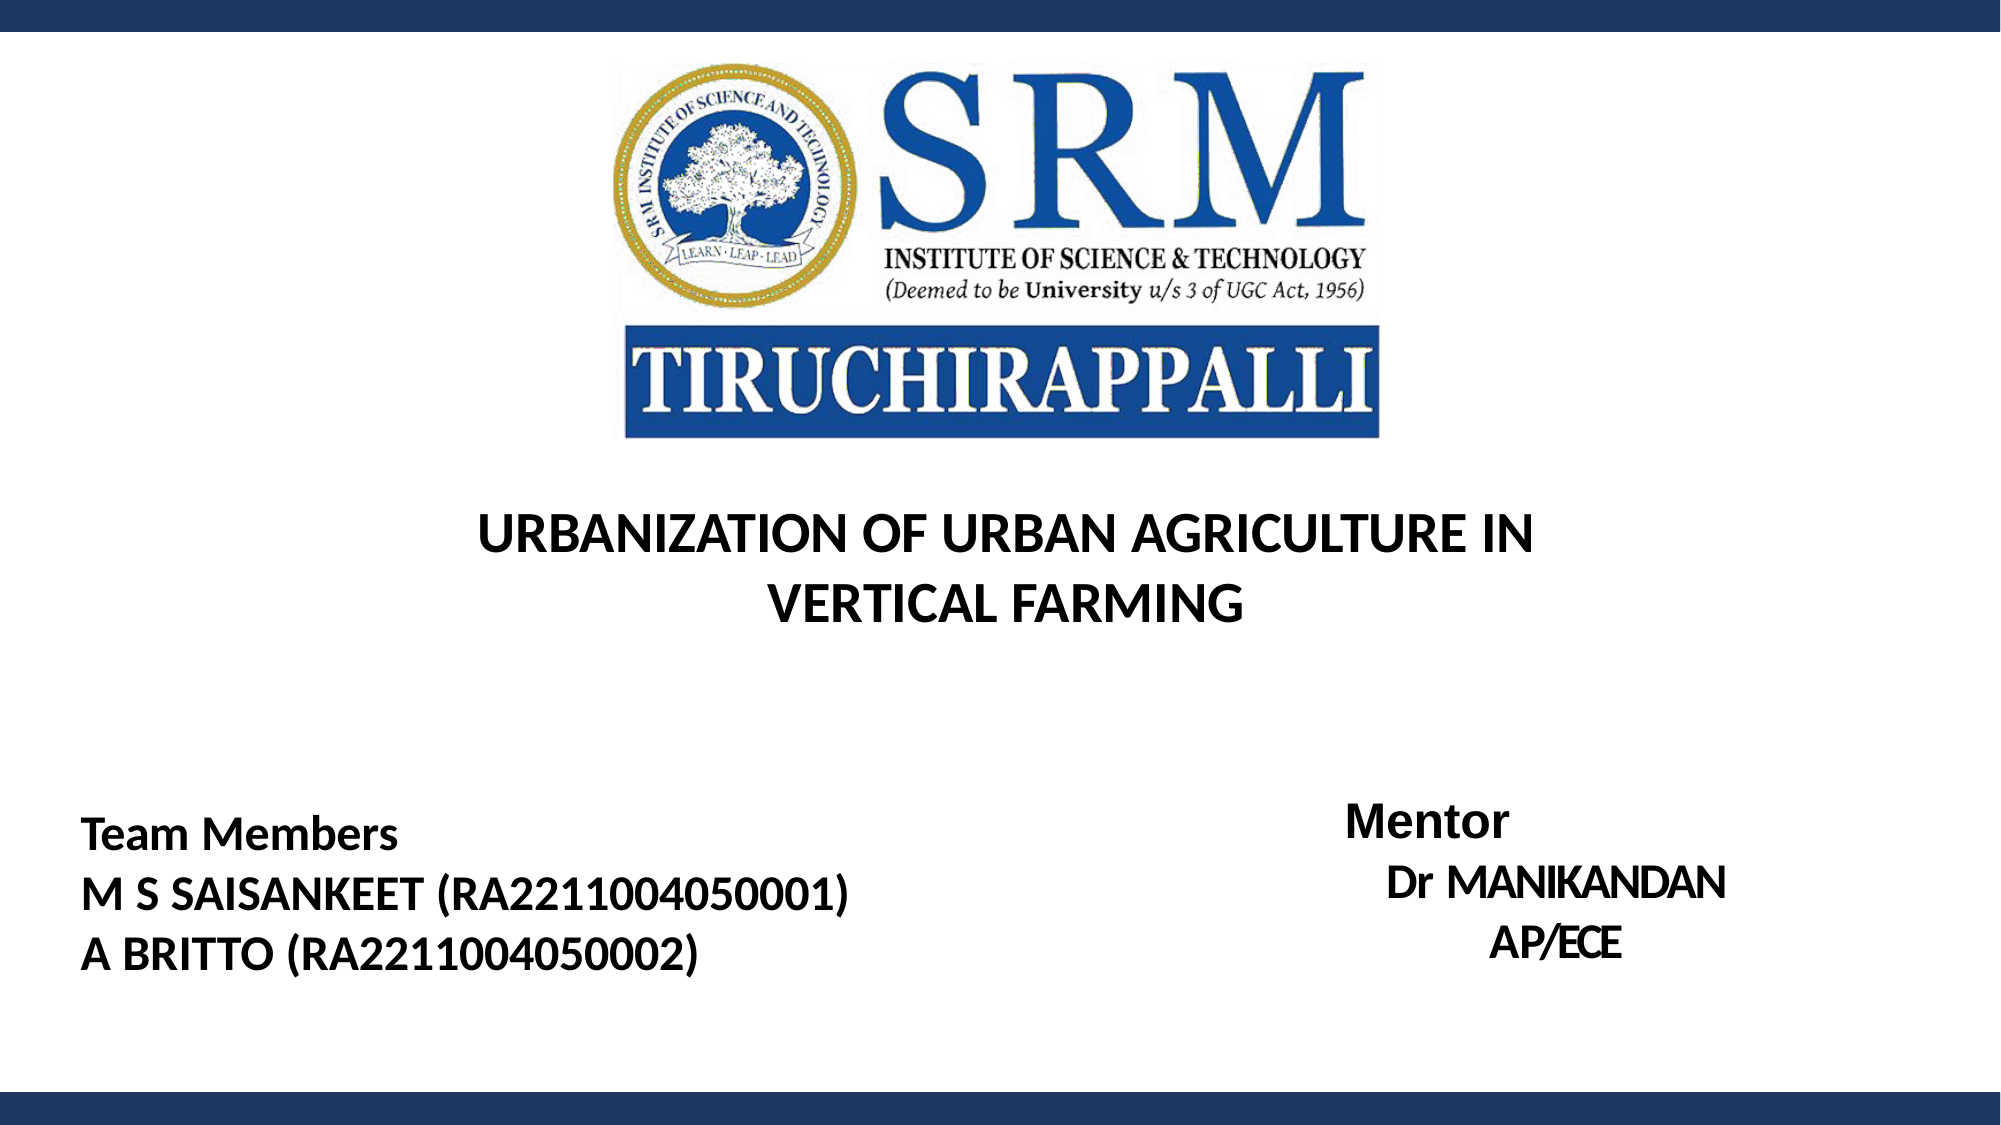

# URBANIZATION OF URBAN AGRICULTURE IN VERTICAL FARMING
Mentor
Dr MANIKANDAN
AP/ECE
Team Members
M S SAISANKEET (RA2211004050001) A BRITTO (RA2211004050002)